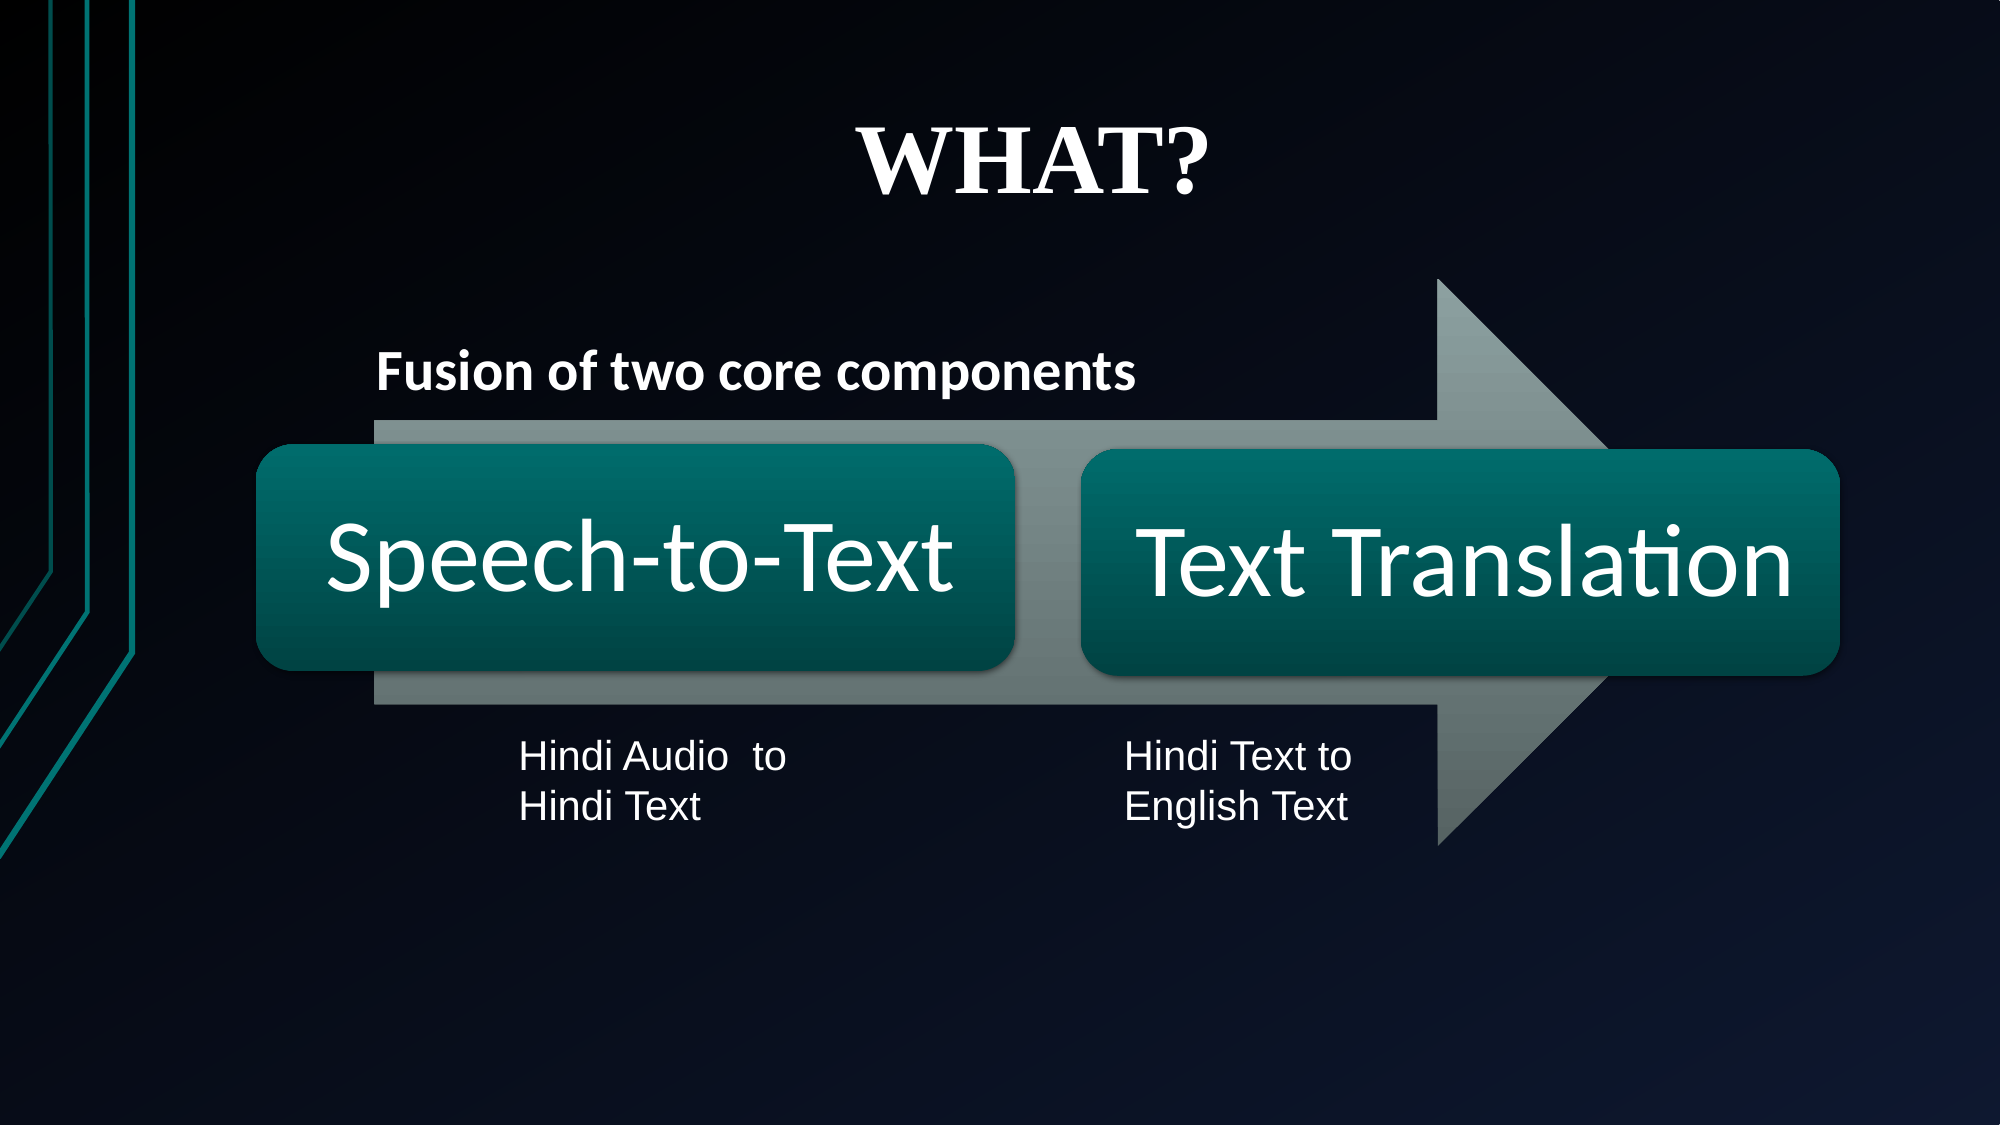

# WHAT?
Speech-to-Text
Text Translation
Fusion of two core components
Hindi Audio  to
Hindi Text

Hindi Text to
English Text